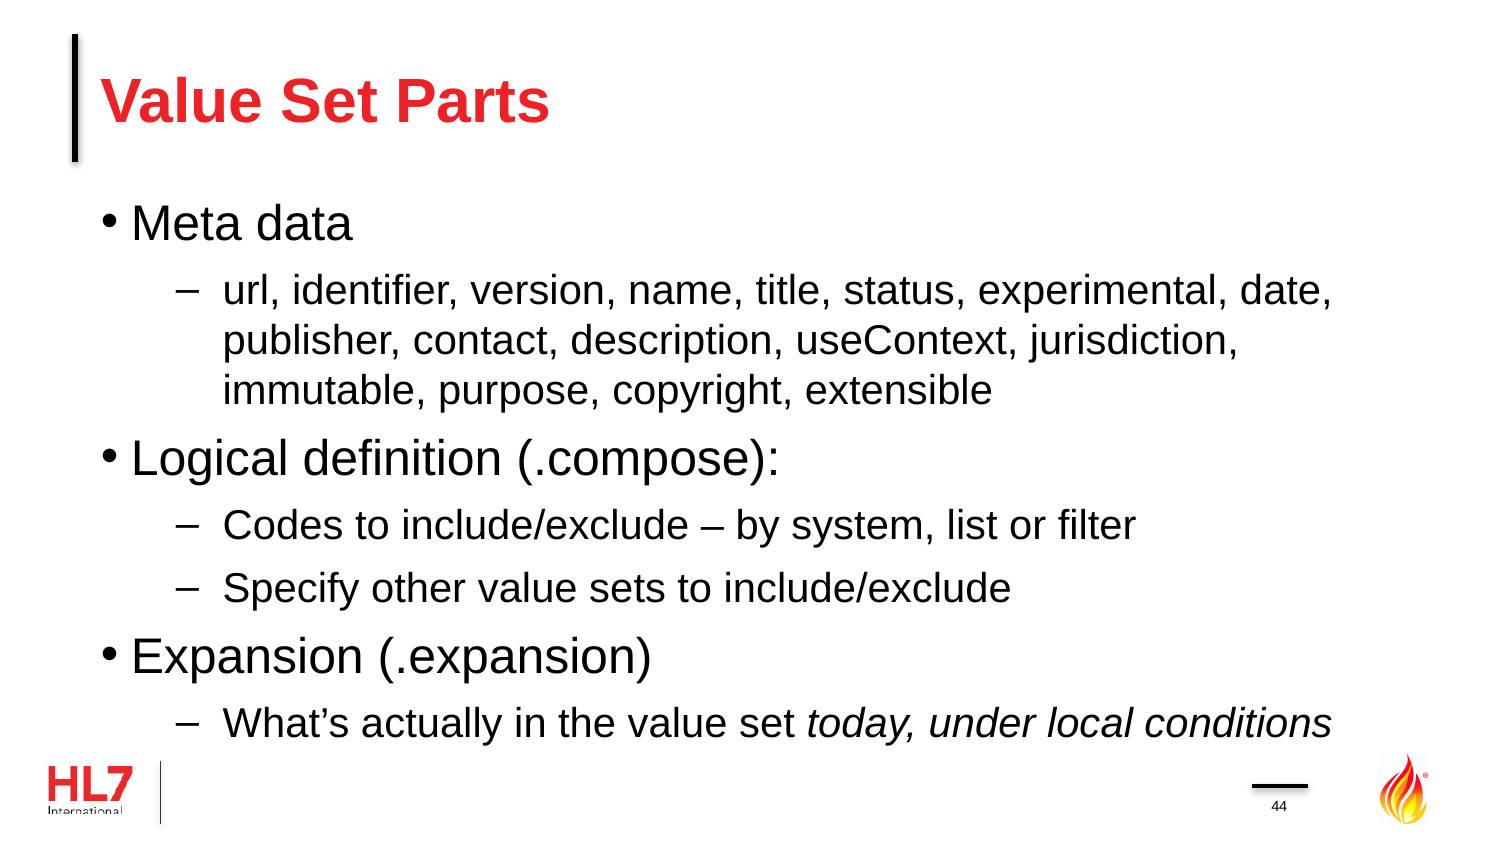

# Value Set Parts
Meta data
url, identifier, version, name, title, status, experimental, date, publisher, contact, description, useContext, jurisdiction, immutable, purpose, copyright, extensible
Logical definition (.compose):
Codes to include/exclude – by system, list or filter
Specify other value sets to include/exclude
Expansion (.expansion)
What’s actually in the value set today, under local conditions
44